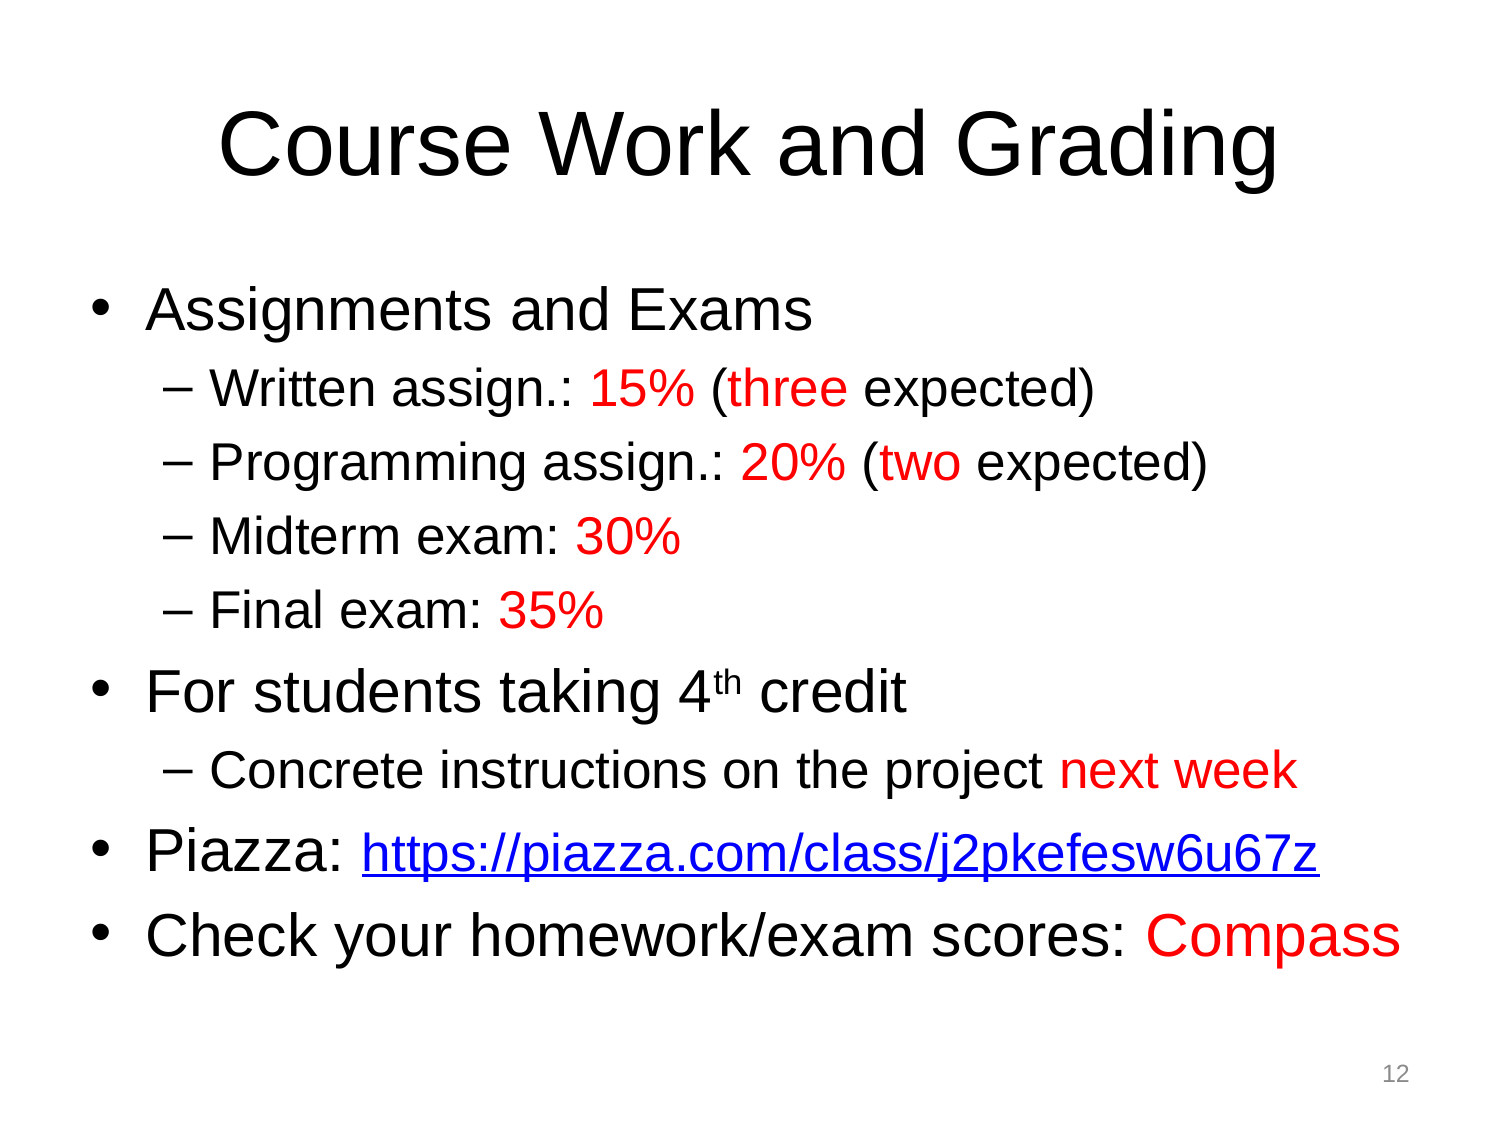

# Course Work and Grading
Assignments and Exams
Written assign.: 15% (three expected)
Programming assign.: 20% (two expected)
Midterm exam: 30%
Final exam: 35%
For students taking 4th credit
Concrete instructions on the project next week
Piazza: https://piazza.com/class/j2pkefesw6u67z
Check your homework/exam scores: Compass
12